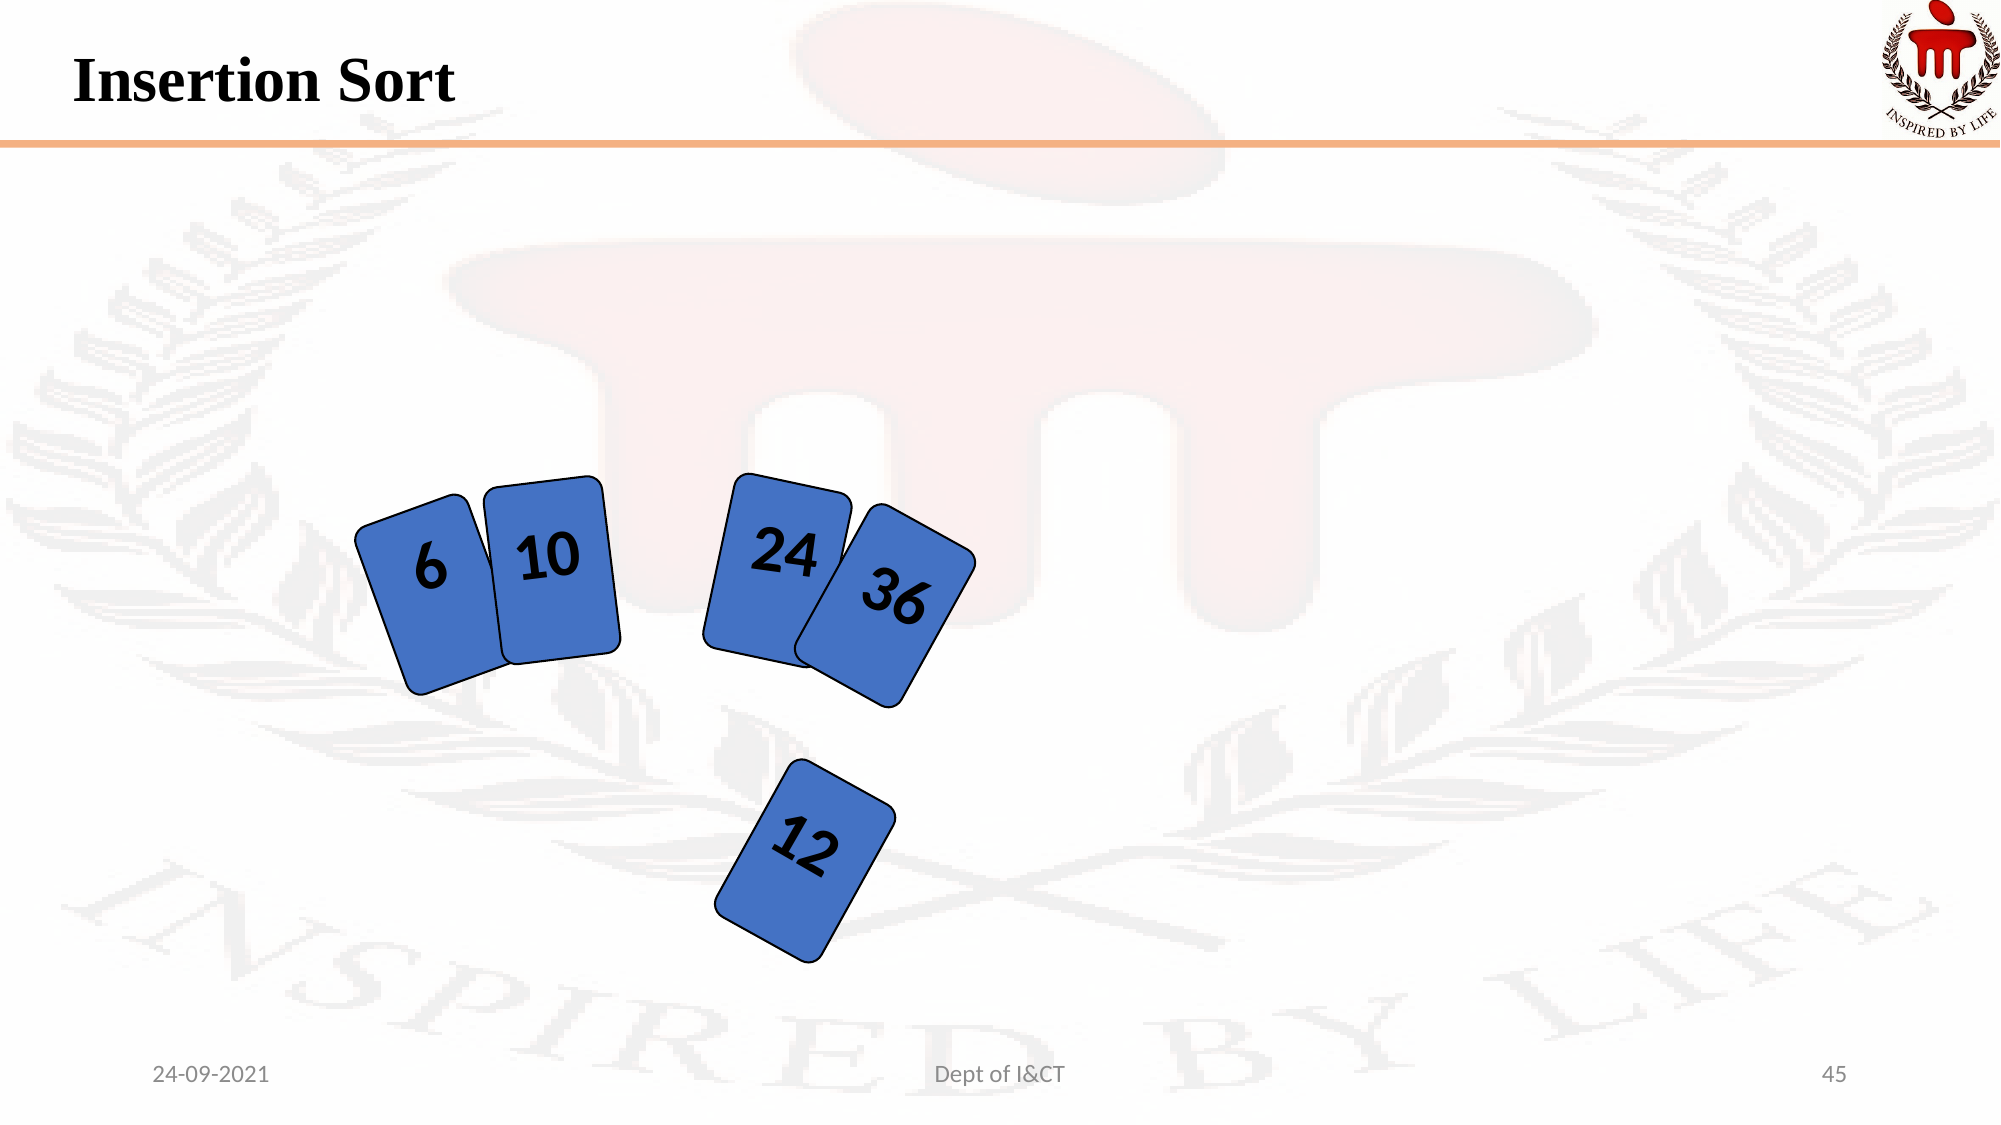

# Insertion Sort

24

36
10

6

12
24-09-2021
45
Dept of I&CT